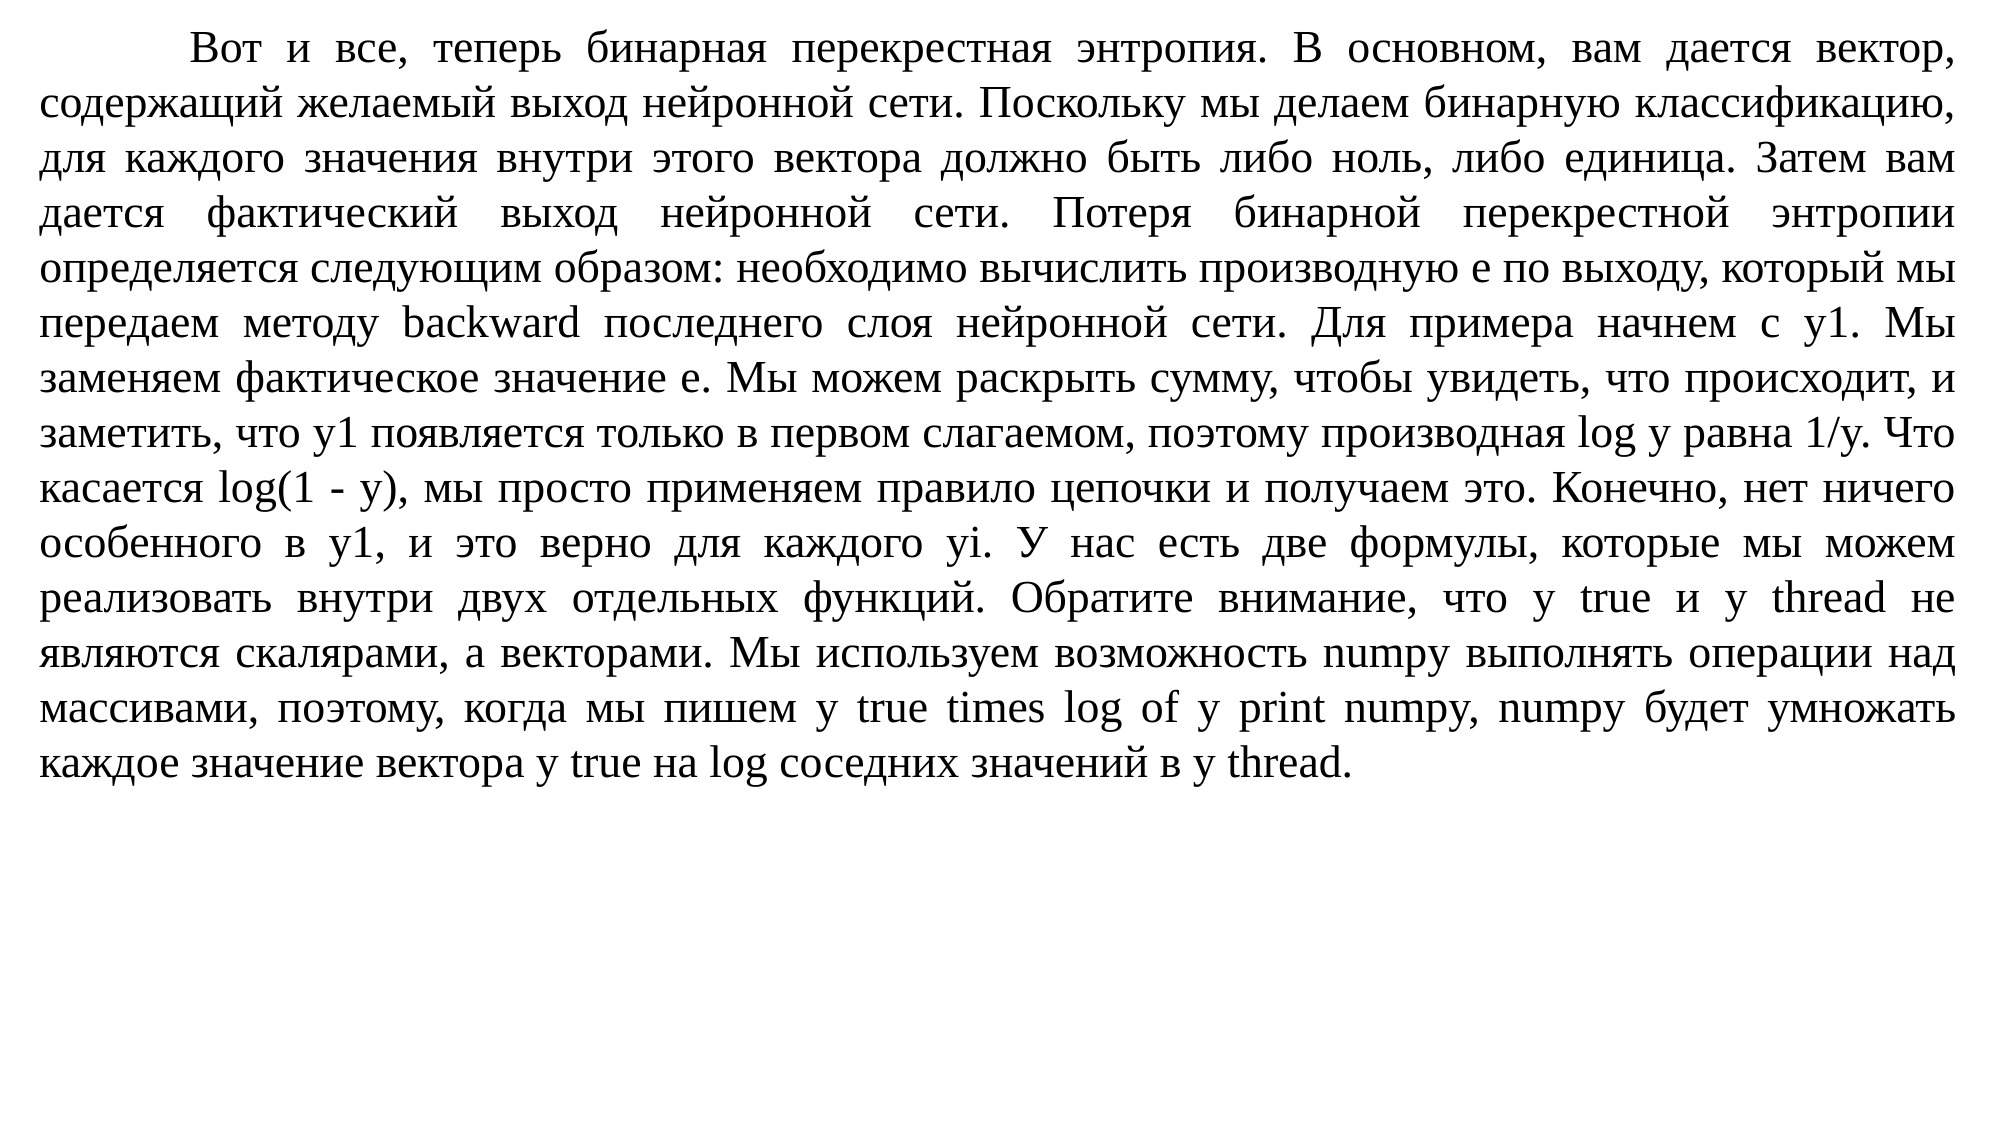

Вот и все, теперь бинарная перекрестная энтропия. В основном, вам дается вектор, содержащий желаемый выход нейронной сети. Поскольку мы делаем бинарную классификацию, для каждого значения внутри этого вектора должно быть либо ноль, либо единица. Затем вам дается фактический выход нейронной сети. Потеря бинарной перекрестной энтропии определяется следующим образом: необходимо вычислить производную e по выходу, который мы передаем методу backward последнего слоя нейронной сети. Для примера начнем с y1. Мы заменяем фактическое значение e. Мы можем раскрыть сумму, чтобы увидеть, что происходит, и заметить, что y1 появляется только в первом слагаемом, поэтому производная log y равна 1/y. Что касается log(1 - y), мы просто применяем правило цепочки и получаем это. Конечно, нет ничего особенного в y1, и это верно для каждого yi. У нас есть две формулы, которые мы можем реализовать внутри двух отдельных функций. Обратите внимание, что y true и y thread не являются скалярами, а векторами. Мы используем возможность numpy выполнять операции над массивами, поэтому, когда мы пишем y true times log of y print numpy, numpy будет умножать каждое значение вектора y true на log соседних значений в y thread.